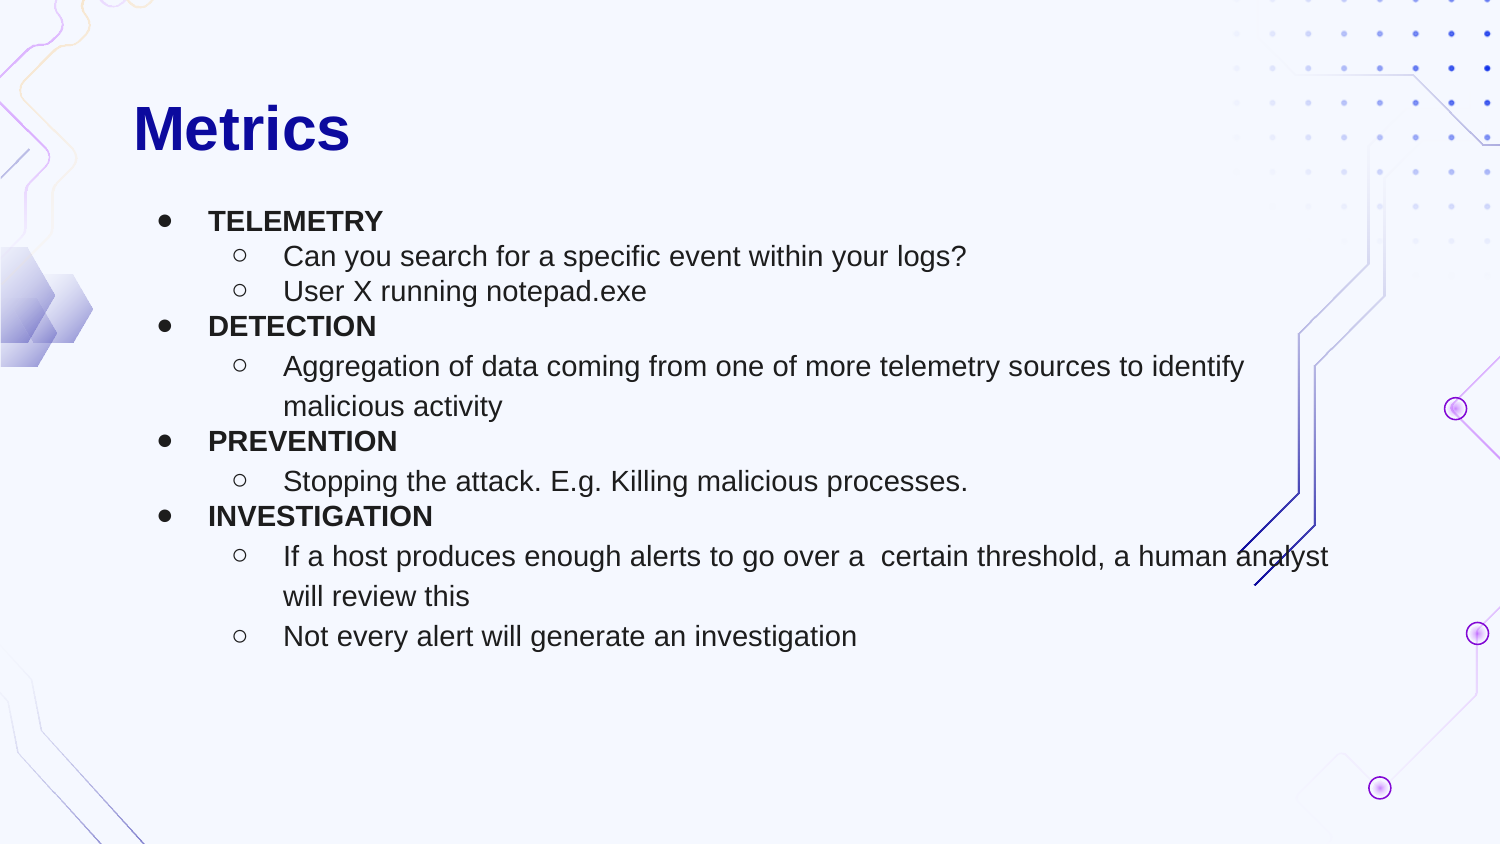

# Metrics
TELEMETRY
Can you search for a specific event within your logs?
User X running notepad.exe
DETECTION
Aggregation of data coming from one of more telemetry sources to identify malicious activity
PREVENTION
Stopping the attack. E.g. Killing malicious processes.
INVESTIGATION
If a host produces enough alerts to go over a  certain threshold, a human analyst will review this
Not every alert will generate an investigation